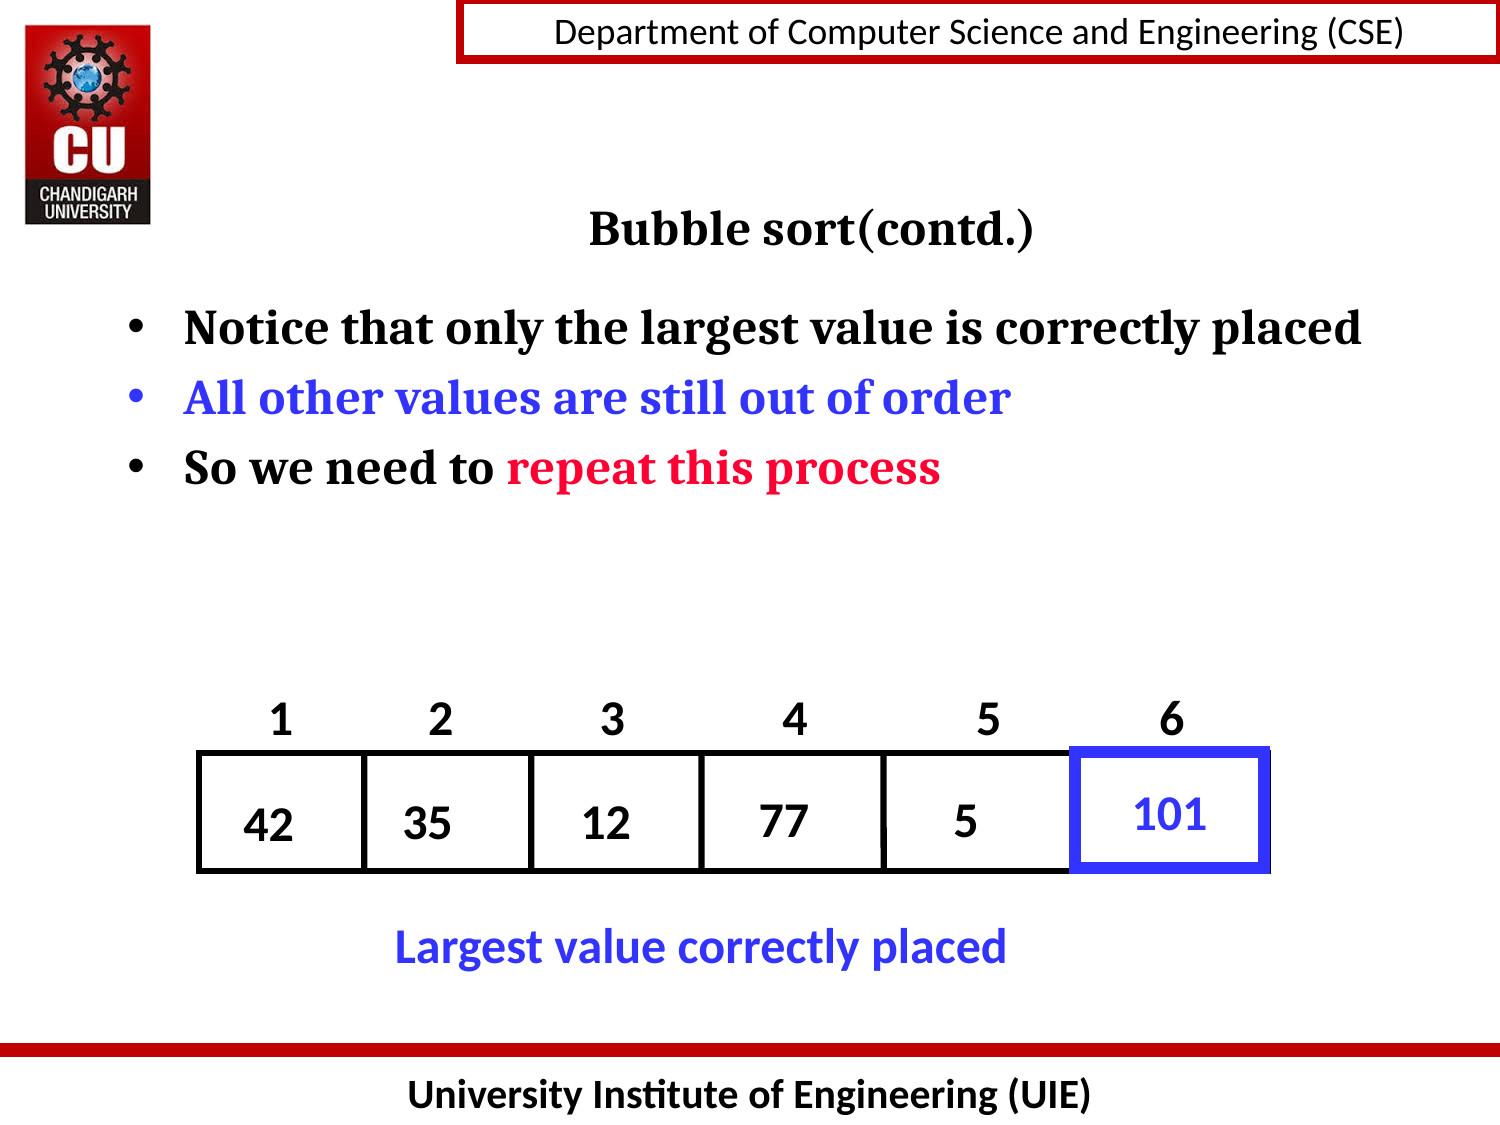

# Bubble sort(contd.)
Notice that only the largest value is correctly placed
All other values are still out of order
So we need to repeat this process
1            2             3              4               5              6
101

  5
77
35
12
42
Largest value correctly placed